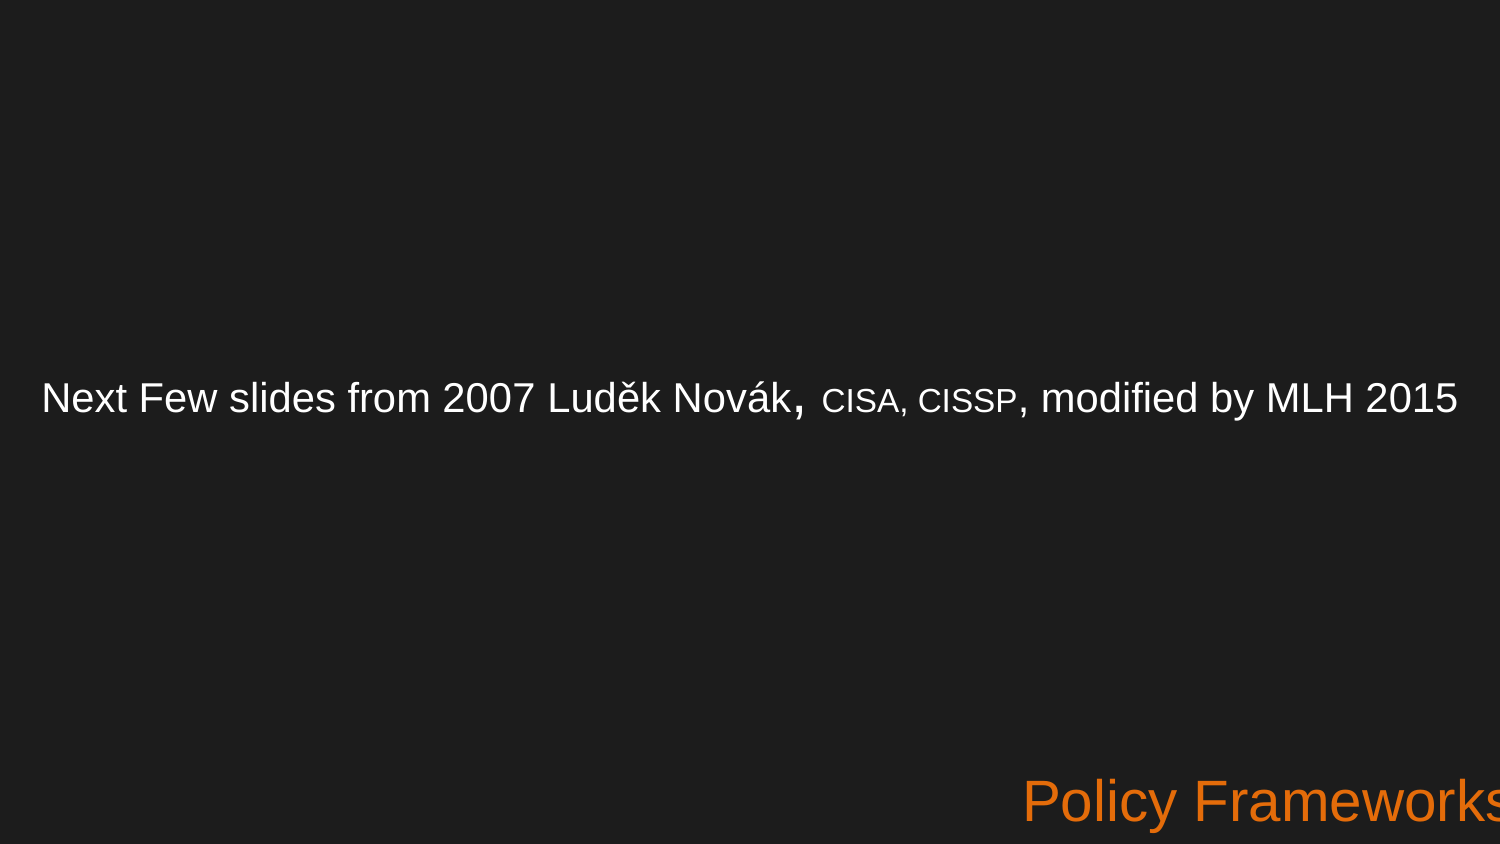

Next Few slides from 2007 Luděk Novák, CISA, CISSP, modified by MLH 2015
Policy Frameworks